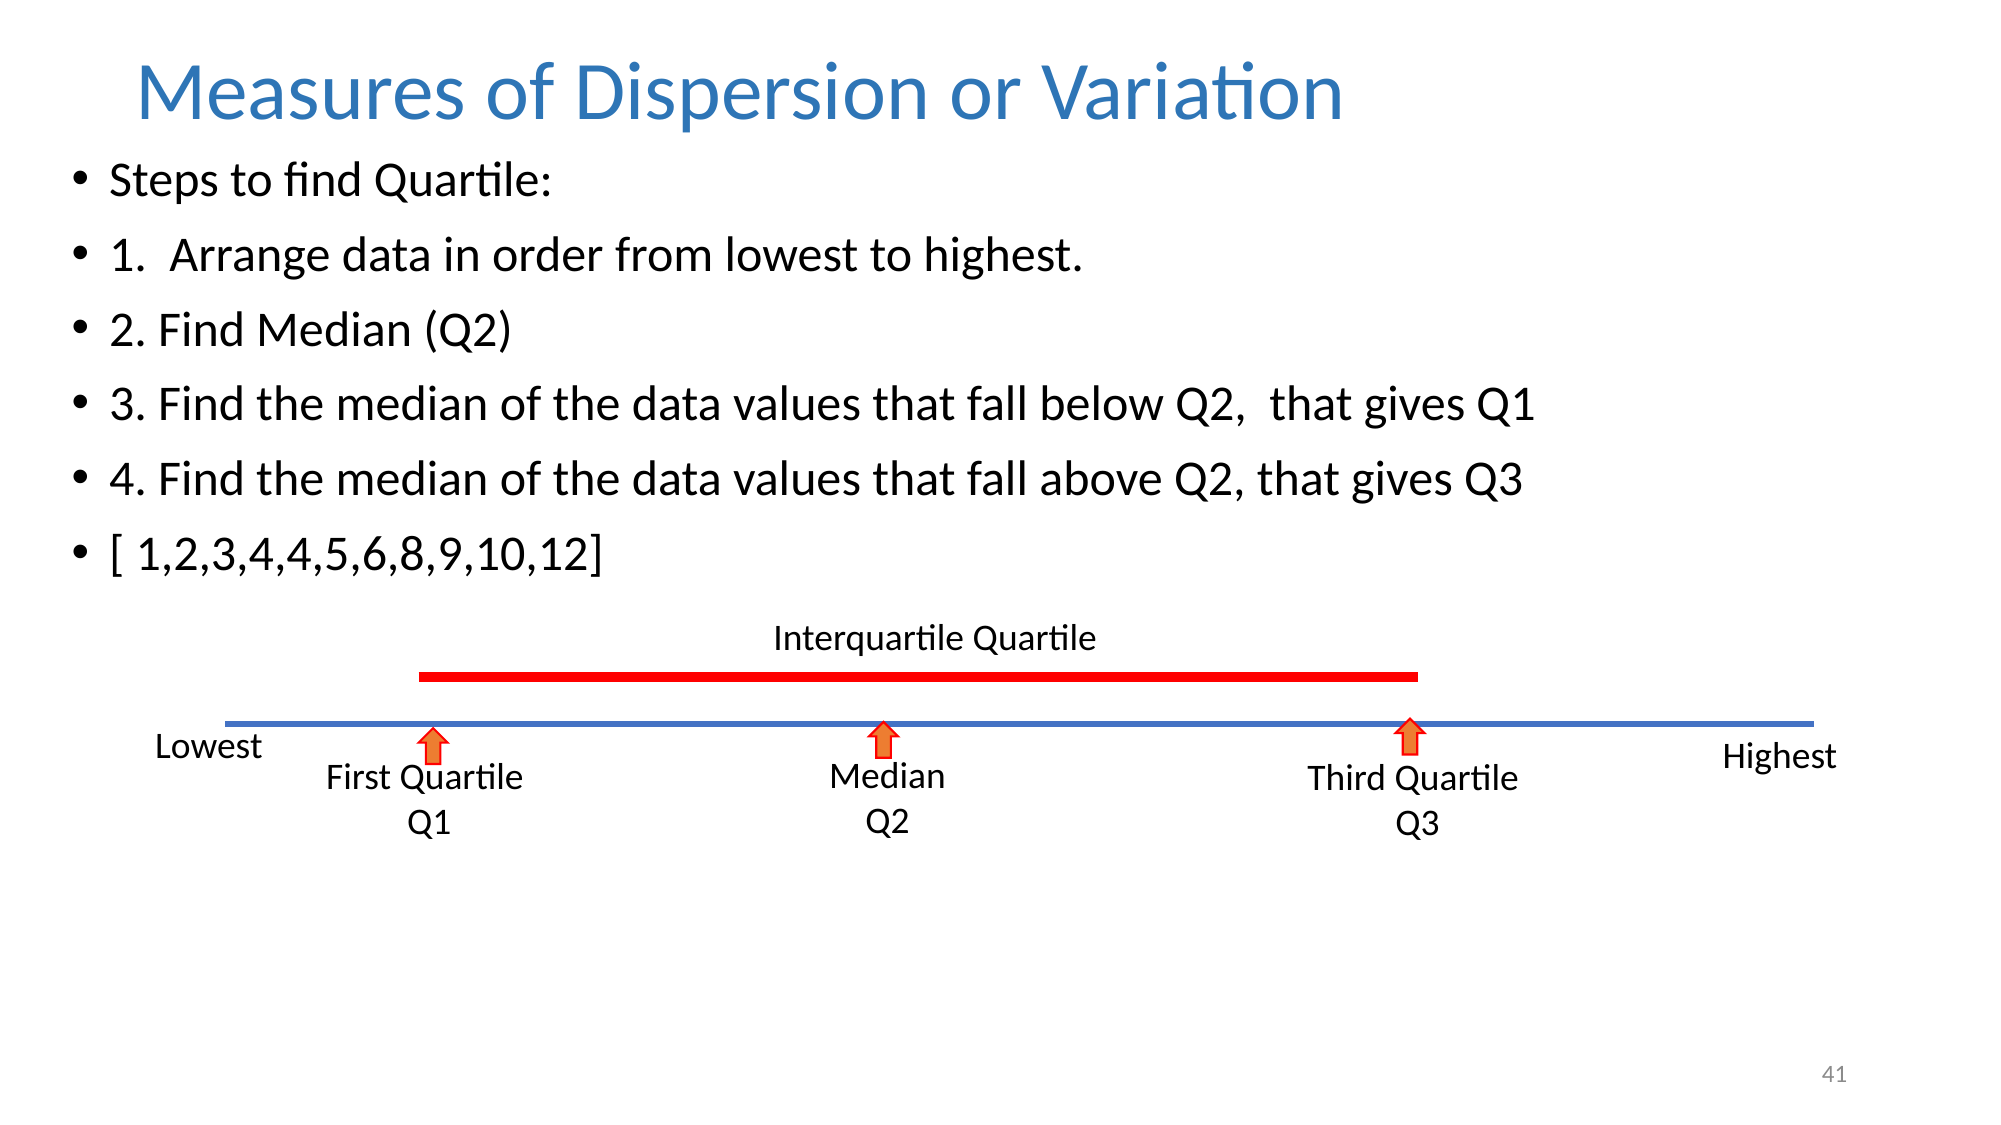

Measures of Dispersion or Variation
Steps to find Quartile:
1.  Arrange data in order from lowest to highest.
2. Find Median (Q2)
3. Find the median of the data values that fall below Q2,  that gives Q1
4. Find the median of the data values that fall above Q2, that gives Q3
[ 1,2,3,4,4,5,6,8,9,10,12]

Interquartile Quartile
Lowest

Highest

Median
Q2
First Quartile
Q1
Third Quartile
Q3
41